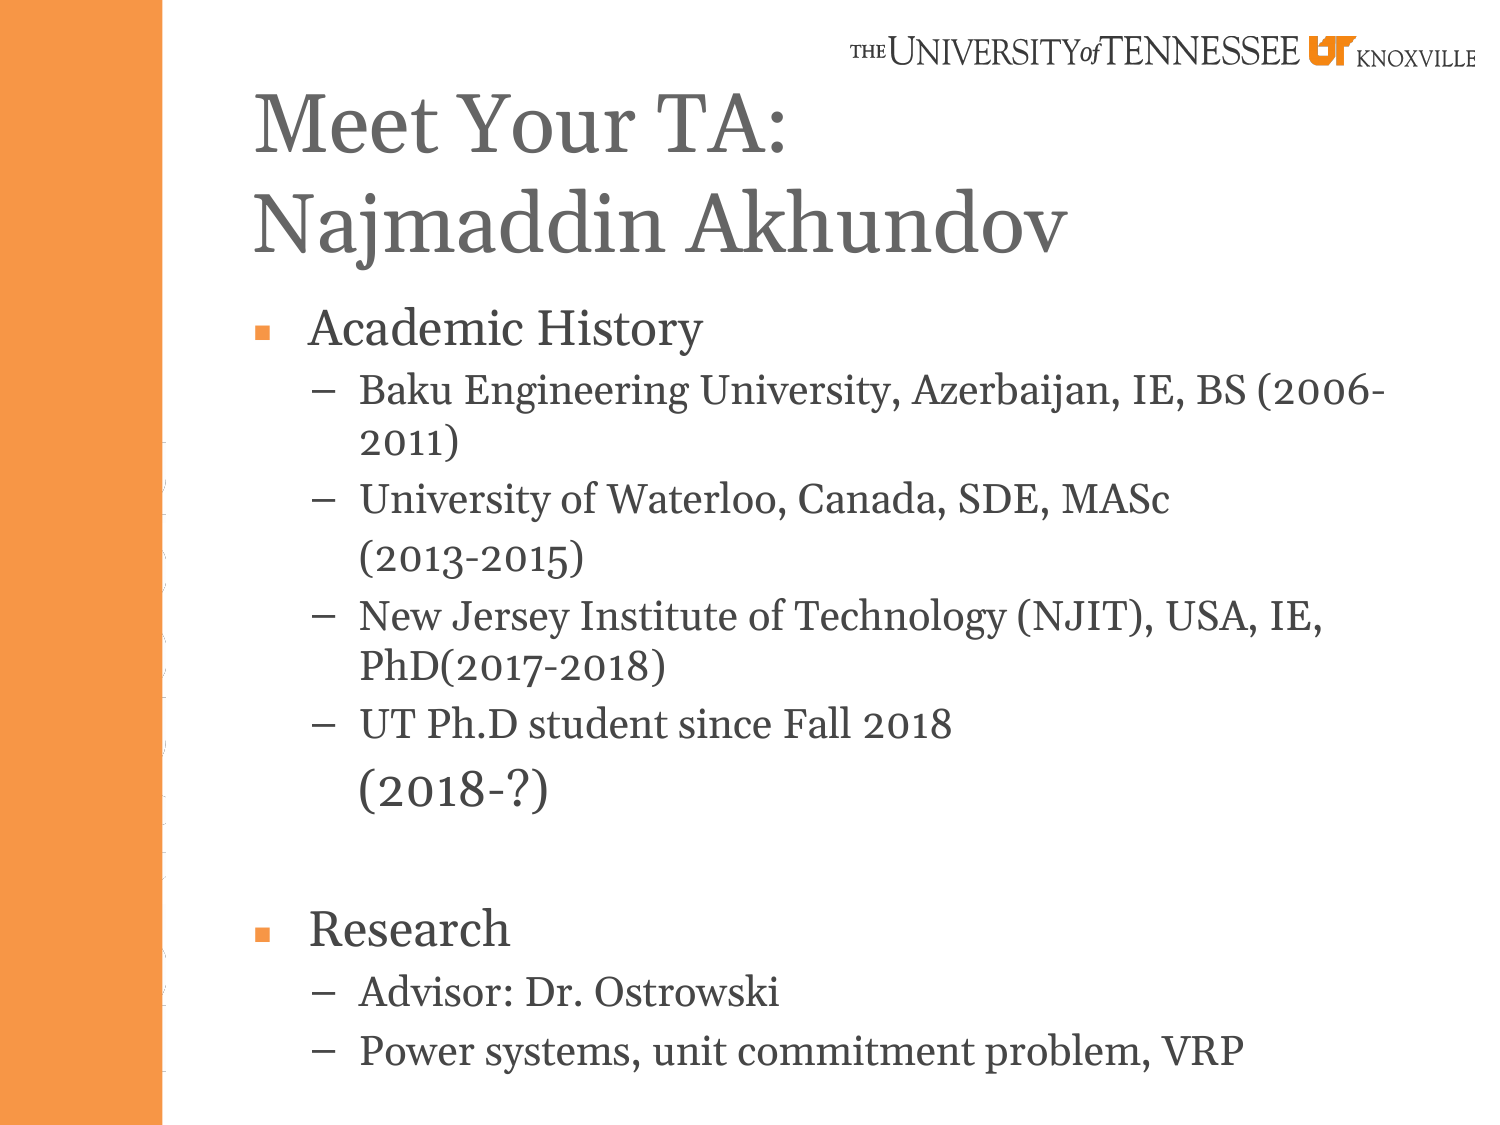

# Meet Your TA:
Najmaddin Akhundov
Academic History
Baku Engineering University, Azerbaijan, IE, BS (2006-2011)
University of Waterloo, Canada, SDE, MASc
(2013-2015)
New Jersey Institute of Technology (NJIT), USA, IE, PhD(2017-2018)
UT Ph.D student since Fall 2018
(2018-?)

Research
Advisor: Dr. Ostrowski
Power systems, unit commitment problem, VRP